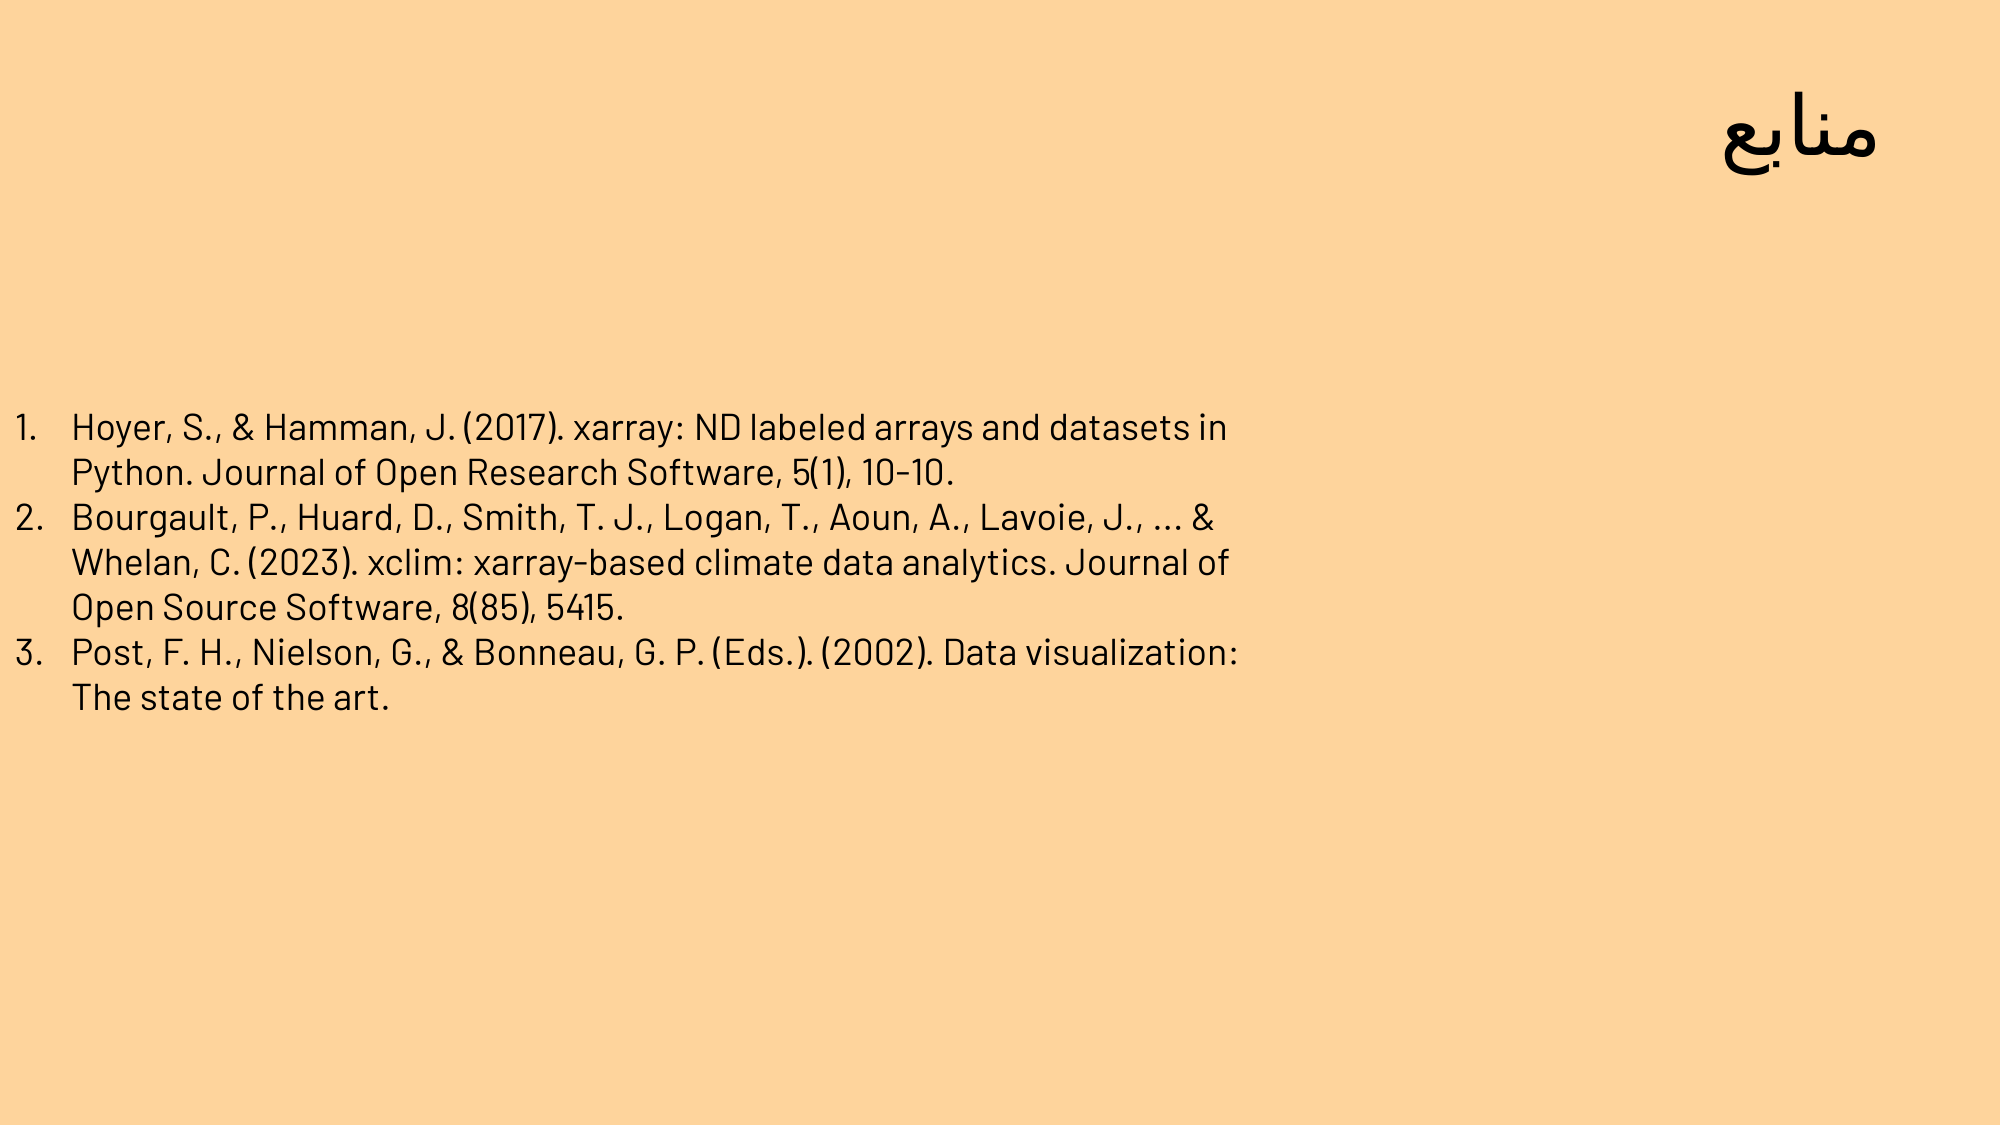

منابع
Hoyer, S., & Hamman, J. (2017). xarray: ND labeled arrays and datasets in Python. Journal of Open Research Software, 5(1), 10-10.
Bourgault, P., Huard, D., Smith, T. J., Logan, T., Aoun, A., Lavoie, J., ... & Whelan, C. (2023). xclim: xarray-based climate data analytics. Journal of Open Source Software, 8(85), 5415.
Post, F. H., Nielson, G., & Bonneau, G. P. (Eds.). (2002). Data visualization: The state of the art.